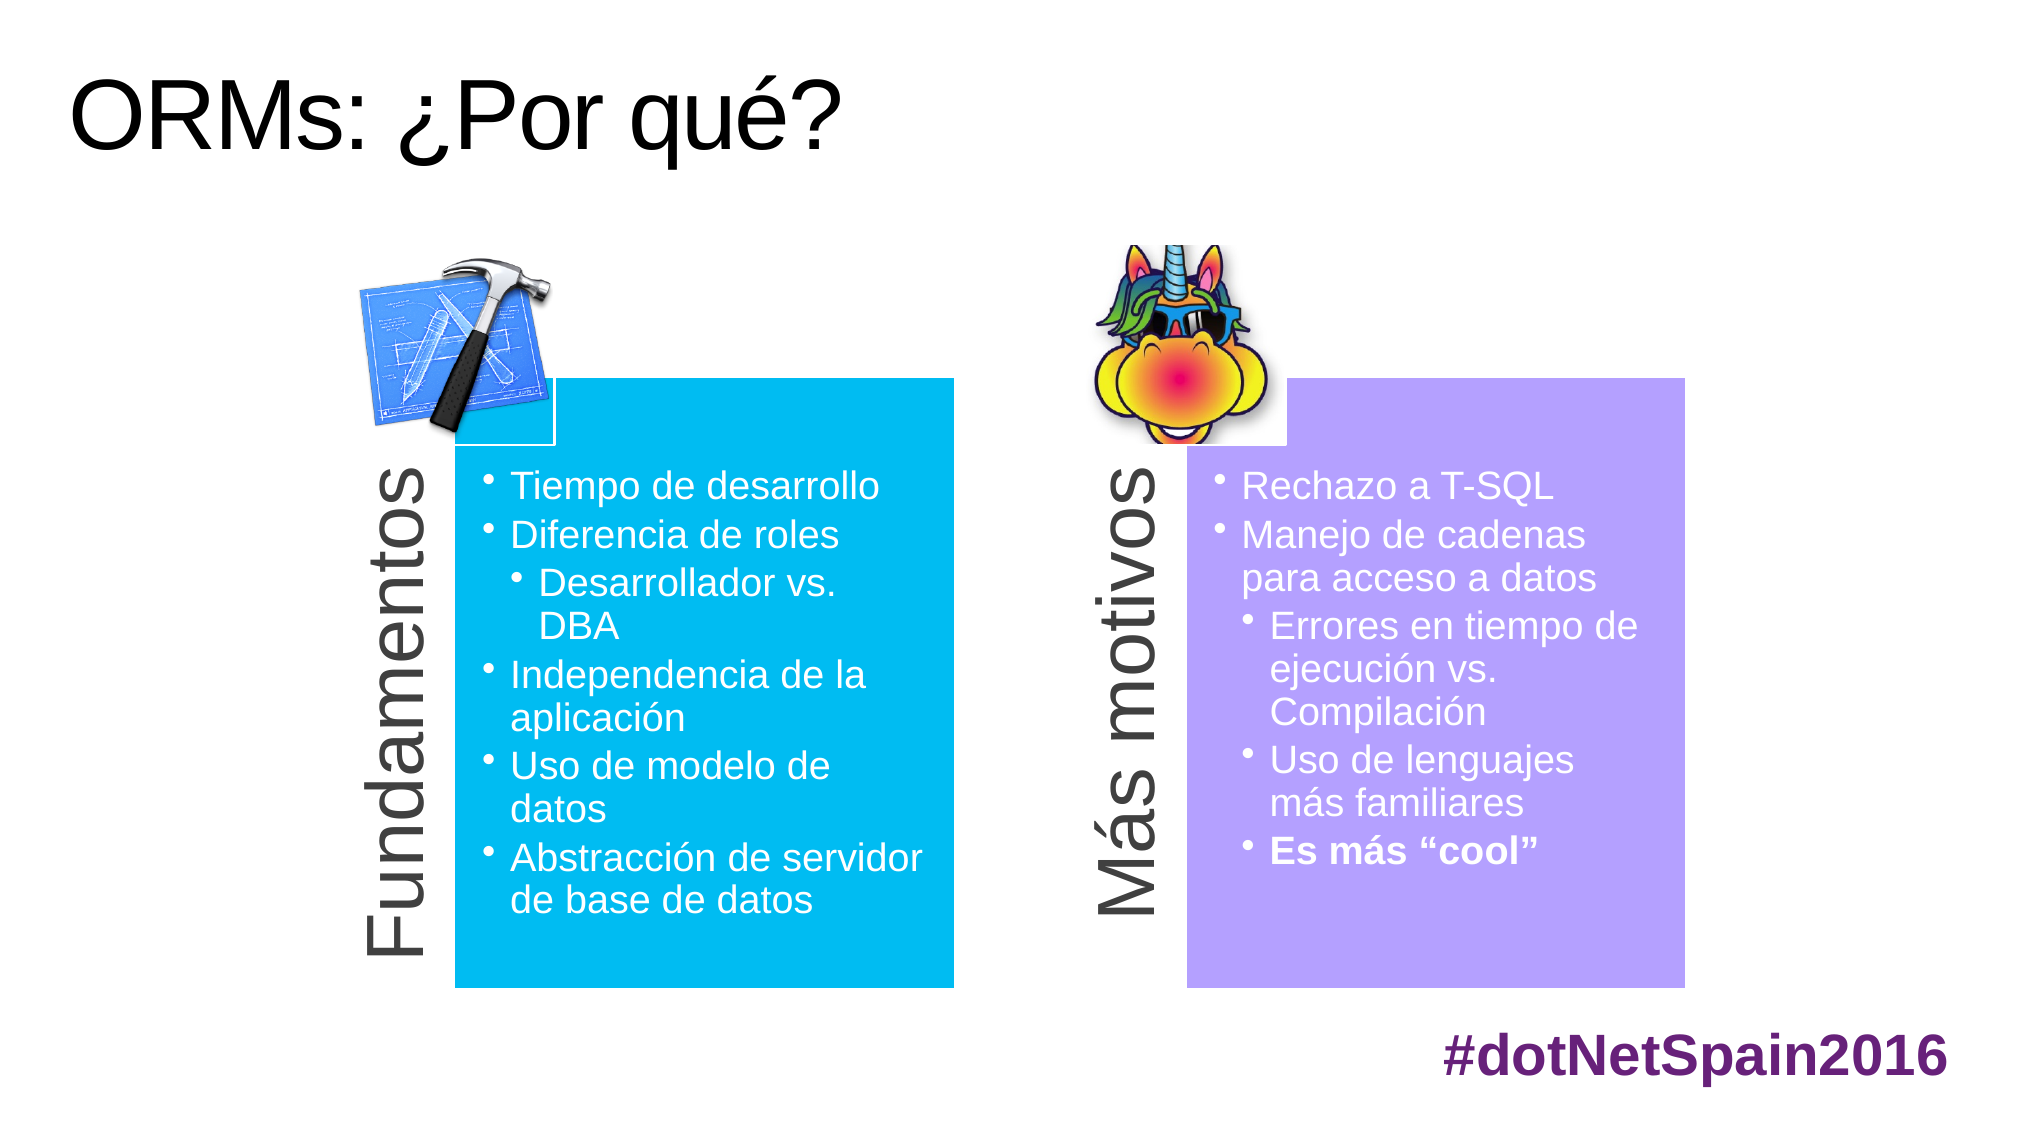

# ORMs: ¿Por qué?
Fundamentos
Tiempo de desarrollo
Diferencia de roles
Desarrollador vs. DBA
Independencia de la aplicación
Uso de modelo de datos
Abstracción de servidor de base de datos
Más motivos
Rechazo a T-SQL
Manejo de cadenas para acceso a datos
Errores en tiempo de ejecución vs. Compilación
Uso de lenguajes más familiares
Es más “cool”